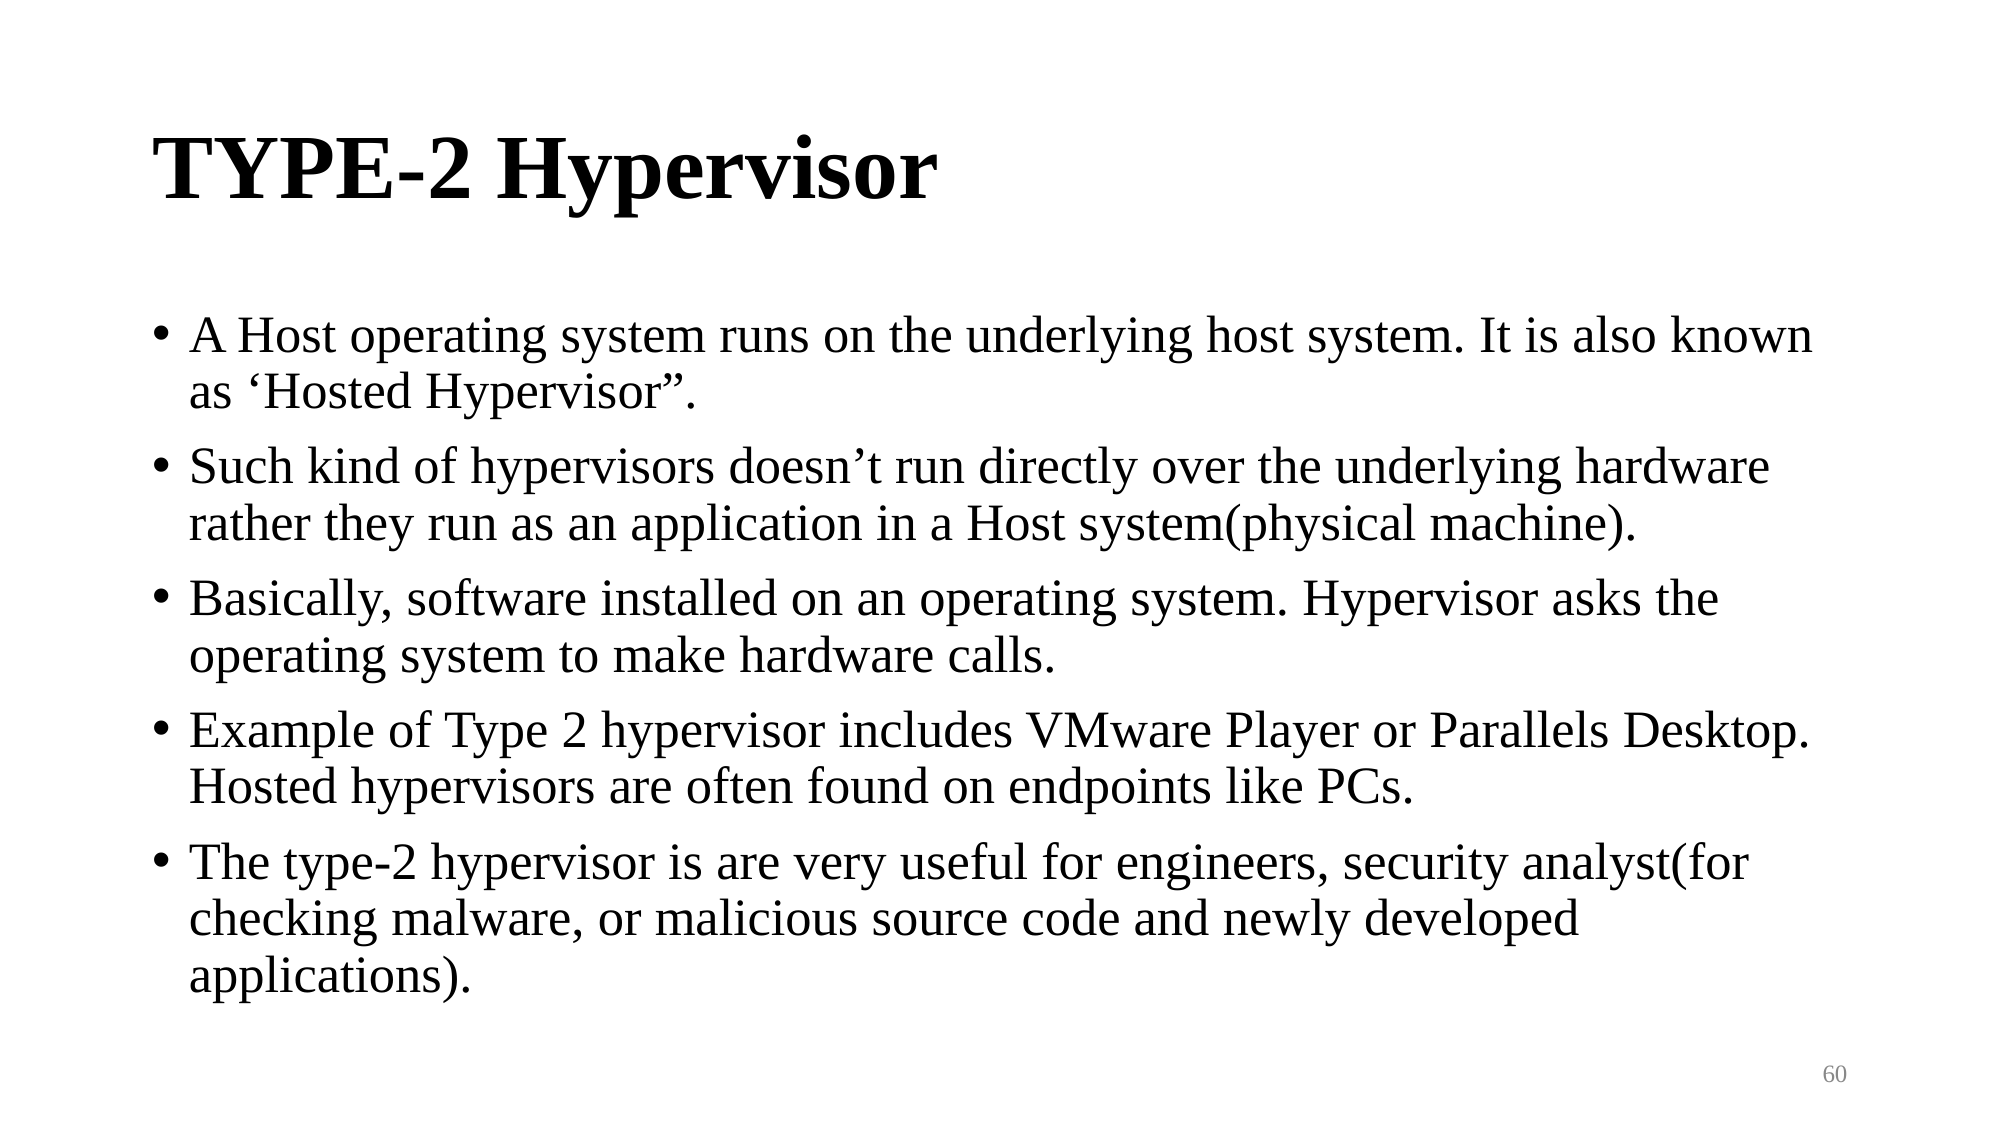

# TYPE-2 Hypervisor
A Host operating system runs on the underlying host system. It is also known as ‘Hosted Hypervisor”.
Such kind of hypervisors doesn’t run directly over the underlying hardware rather they run as an application in a Host system(physical machine).
Basically, software installed on an operating system. Hypervisor asks the operating system to make hardware calls.
Example of Type 2 hypervisor includes VMware Player or Parallels Desktop. Hosted hypervisors are often found on endpoints like PCs.
The type-2 hypervisor is are very useful for engineers, security analyst(for checking malware, or malicious source code and newly developed applications).
60